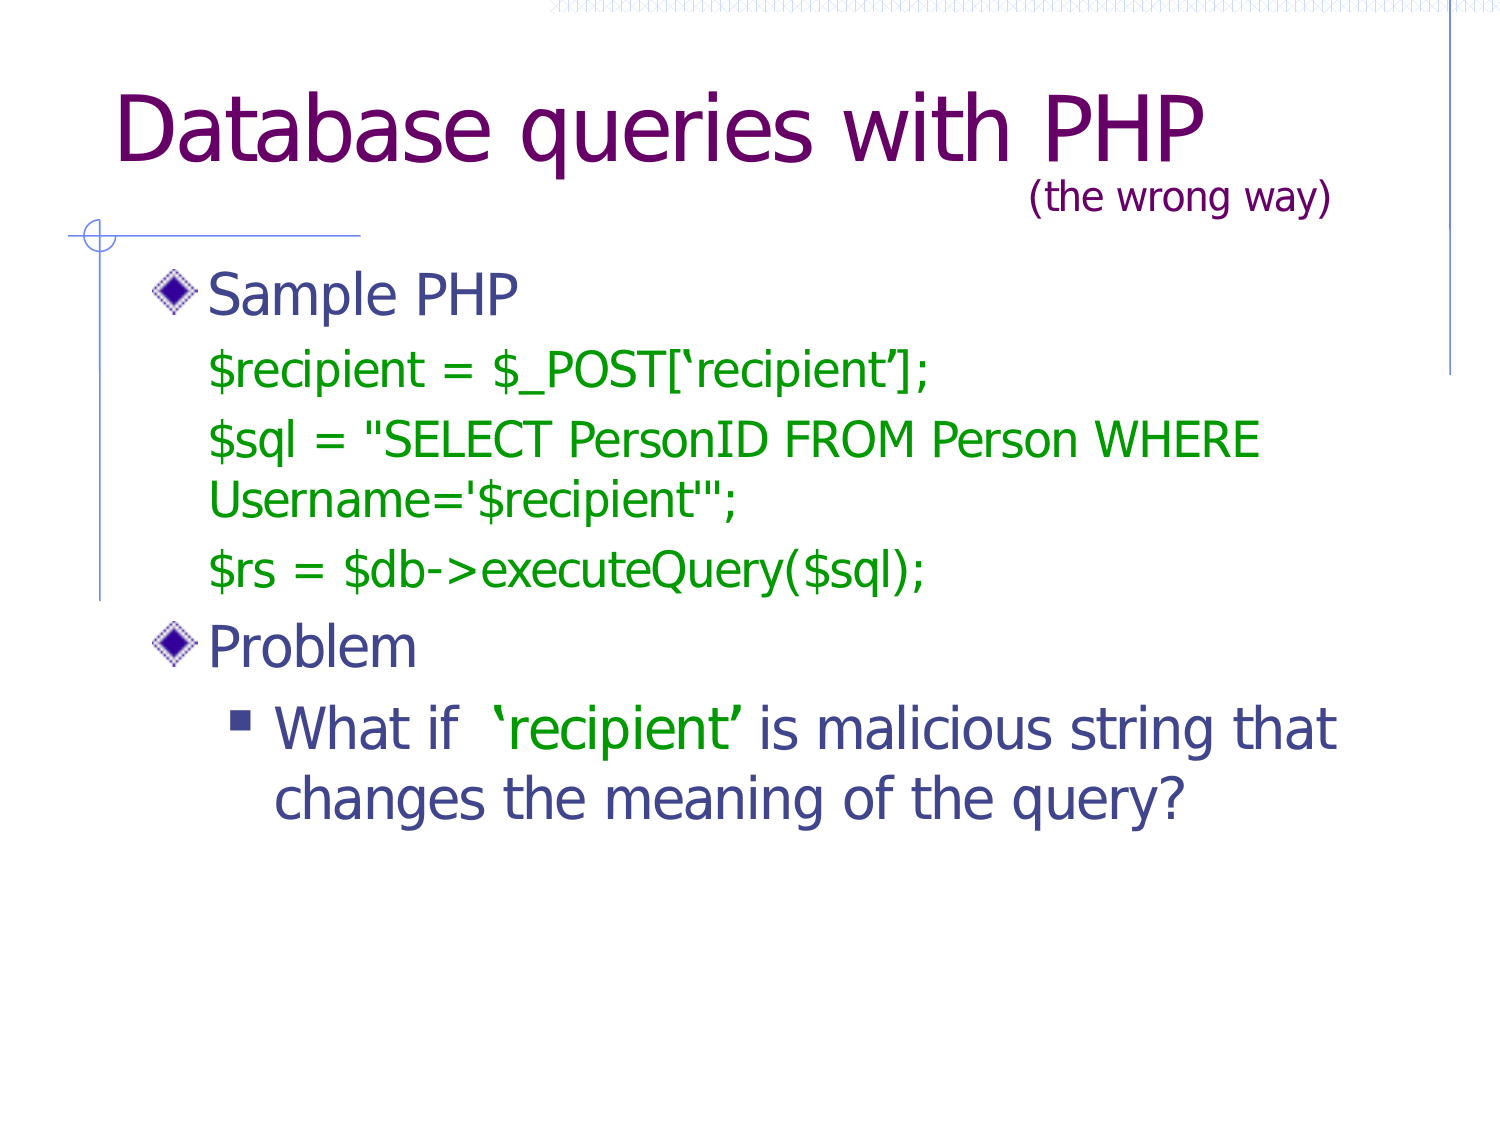

# Database queries with PHP
(the wrong way)
Sample PHP
	$recipient = $_POST[‘recipient’];
	$sql = "SELECT PersonID FROM Person WHERE 	Username='$recipient'";
	$rs = $db->executeQuery($sql);
Problem
What if  ‘recipient’ is malicious string that changes the meaning of the query?